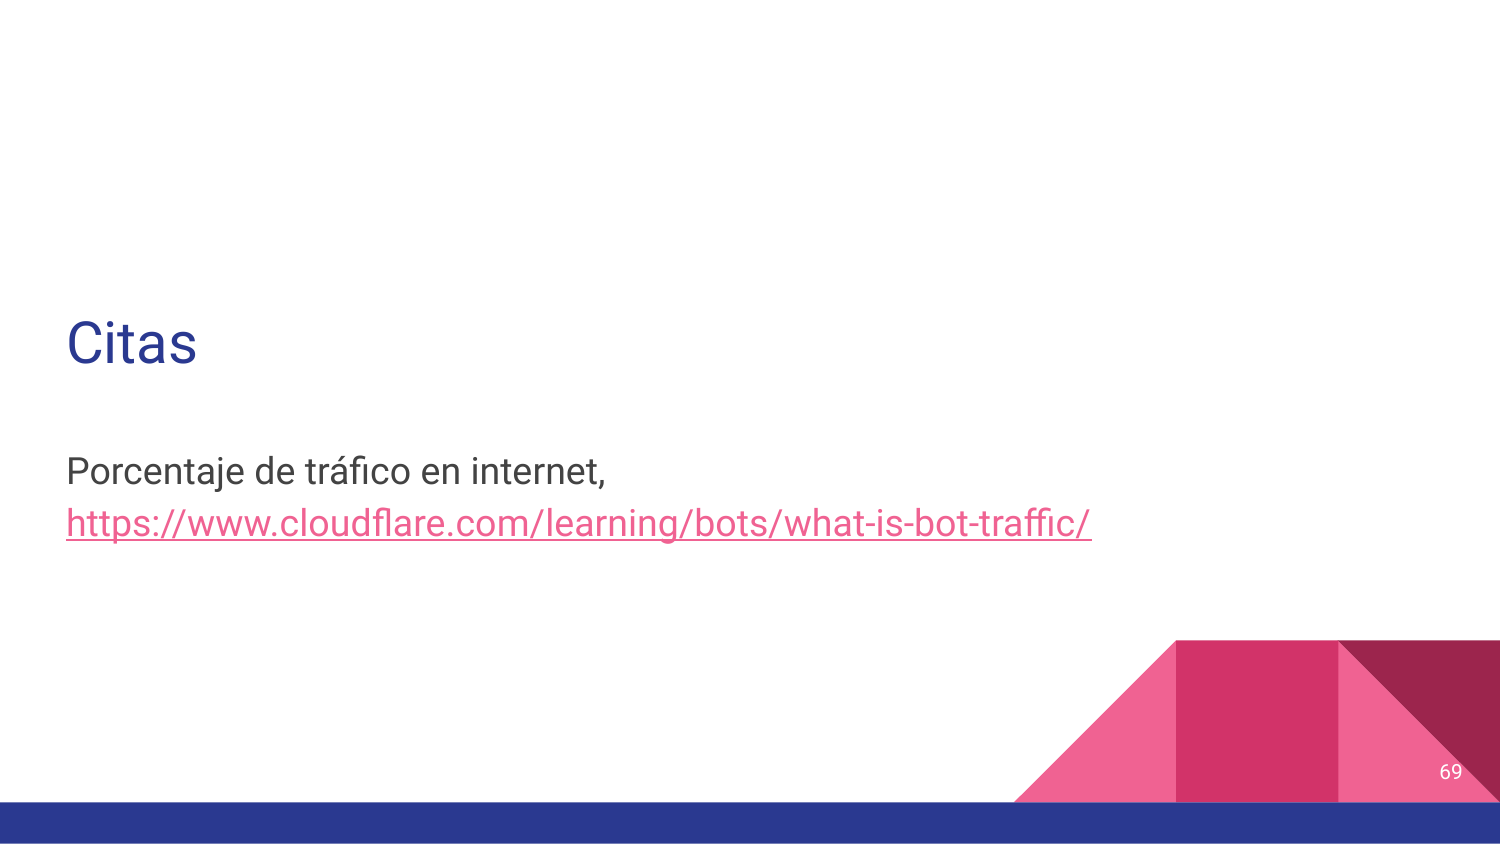

# Citas
Porcentaje de tráfico en internet, Fuente: https://www.cloudflare.com/learning/bots/what-is-bot-traffic/
69